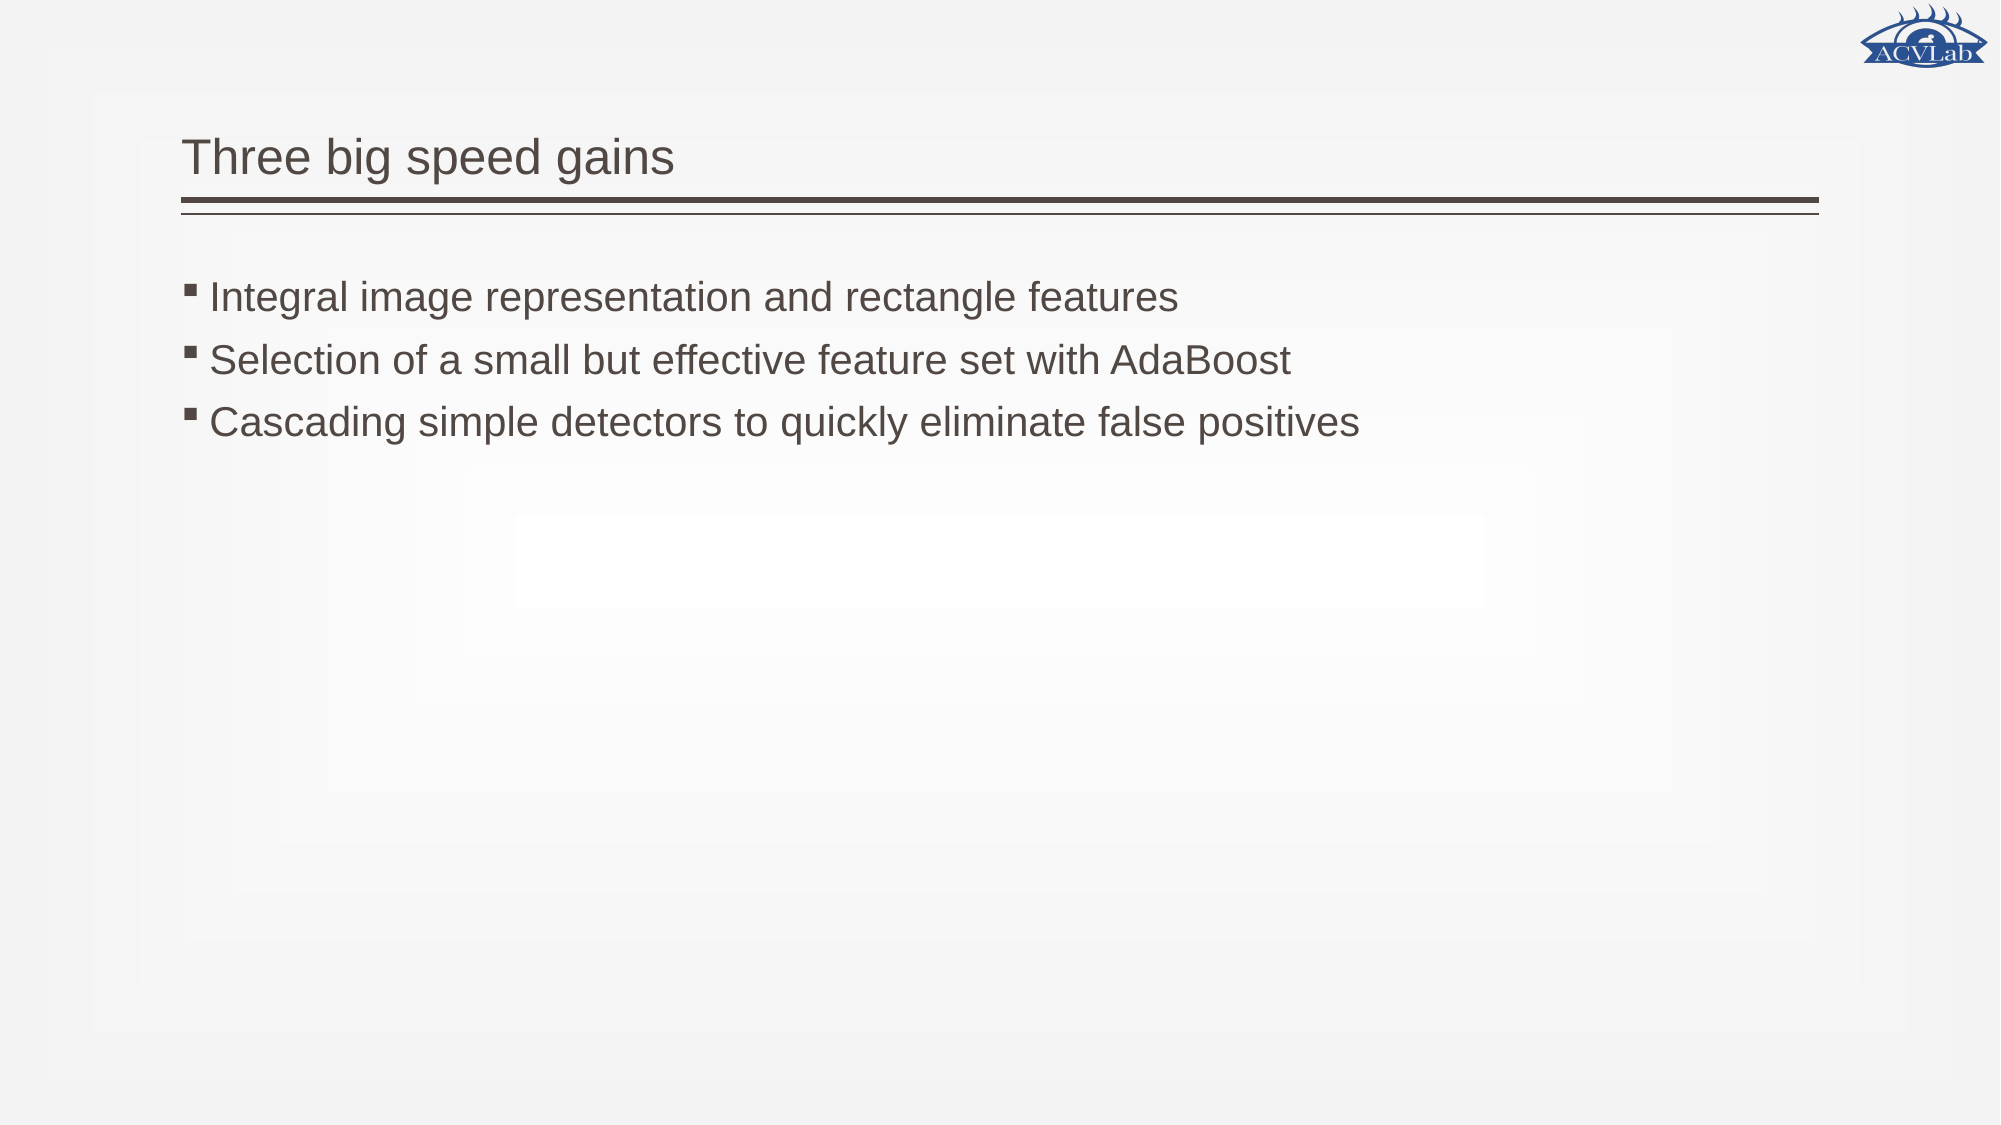

# Three big speed gains
Integral image representation and rectangle features
Selection of a small but effective feature set with AdaBoost
Cascading simple detectors to quickly eliminate false positives